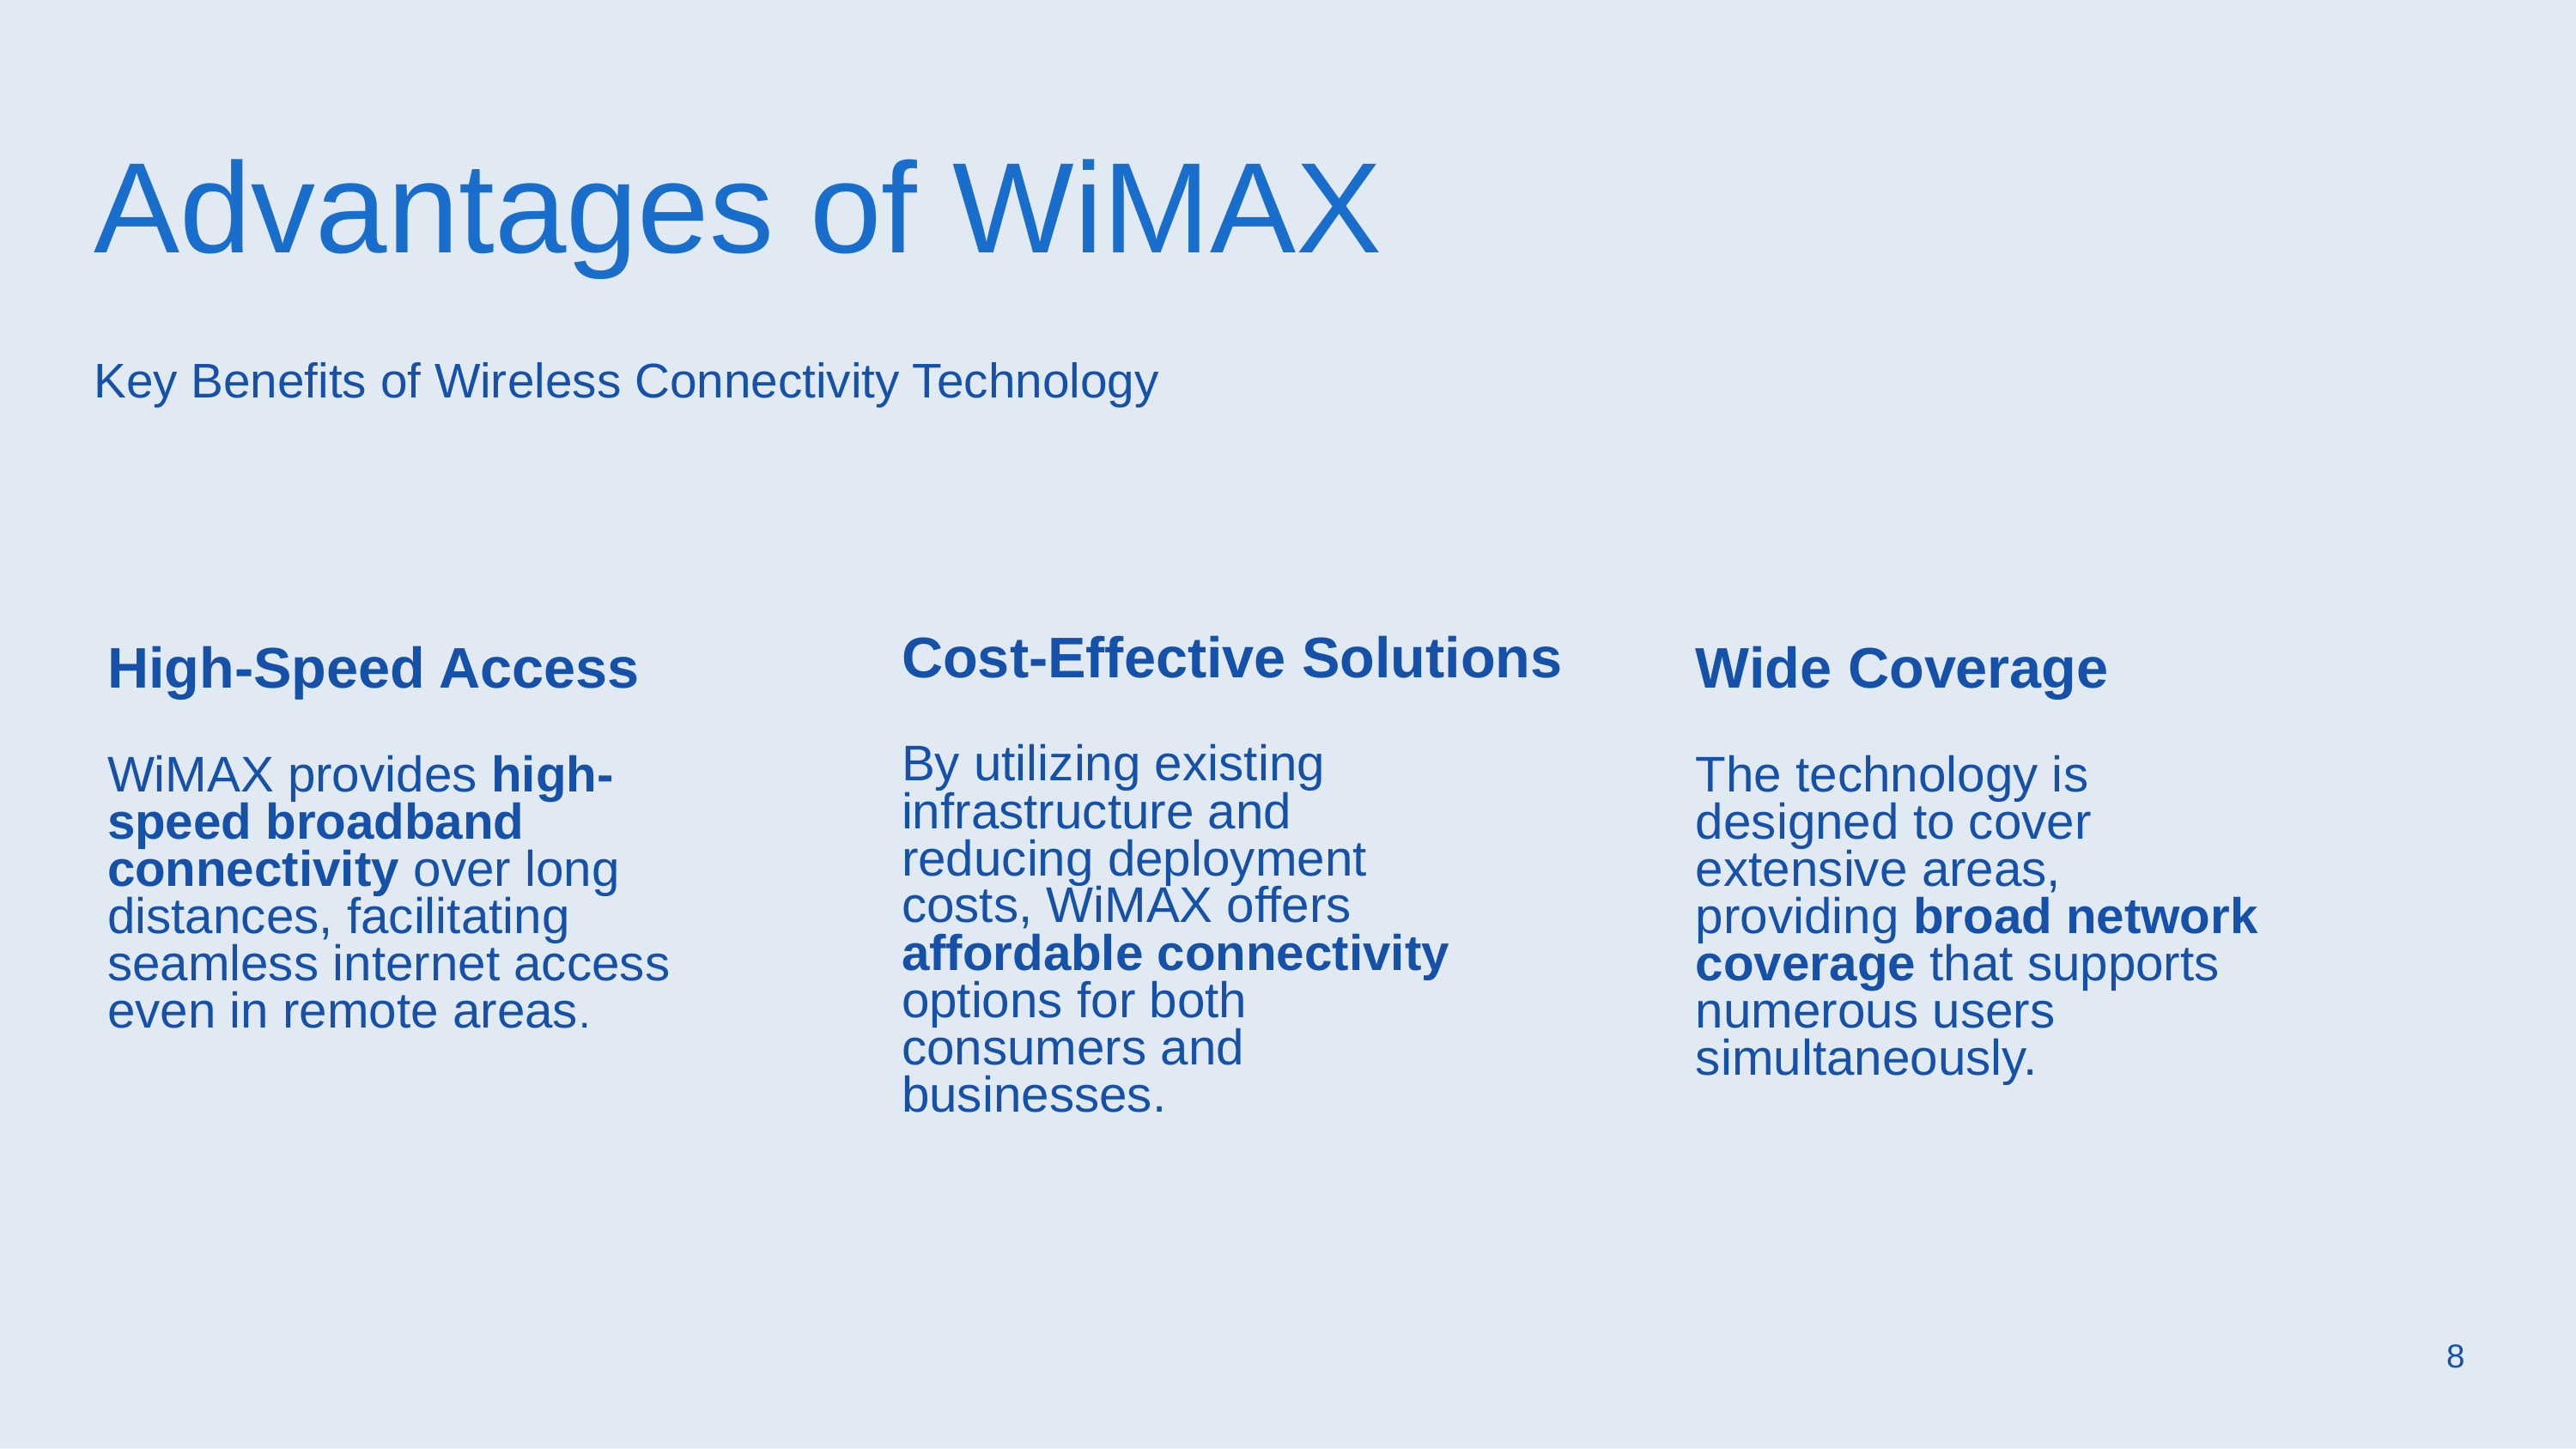

Advantages of WiMAX
Key Benefits of Wireless Connectivity Technology
Cost-Effective Solutions
By utilizing existing infrastructure and reducing deployment costs, WiMAX offers affordable connectivity options for both consumers and businesses.
High-Speed Access
WiMAX provides high-speed broadband connectivity over long distances, facilitating seamless internet access even in remote areas.
Wide Coverage
The technology is designed to cover extensive areas, providing broad network coverage that supports numerous users simultaneously.
8